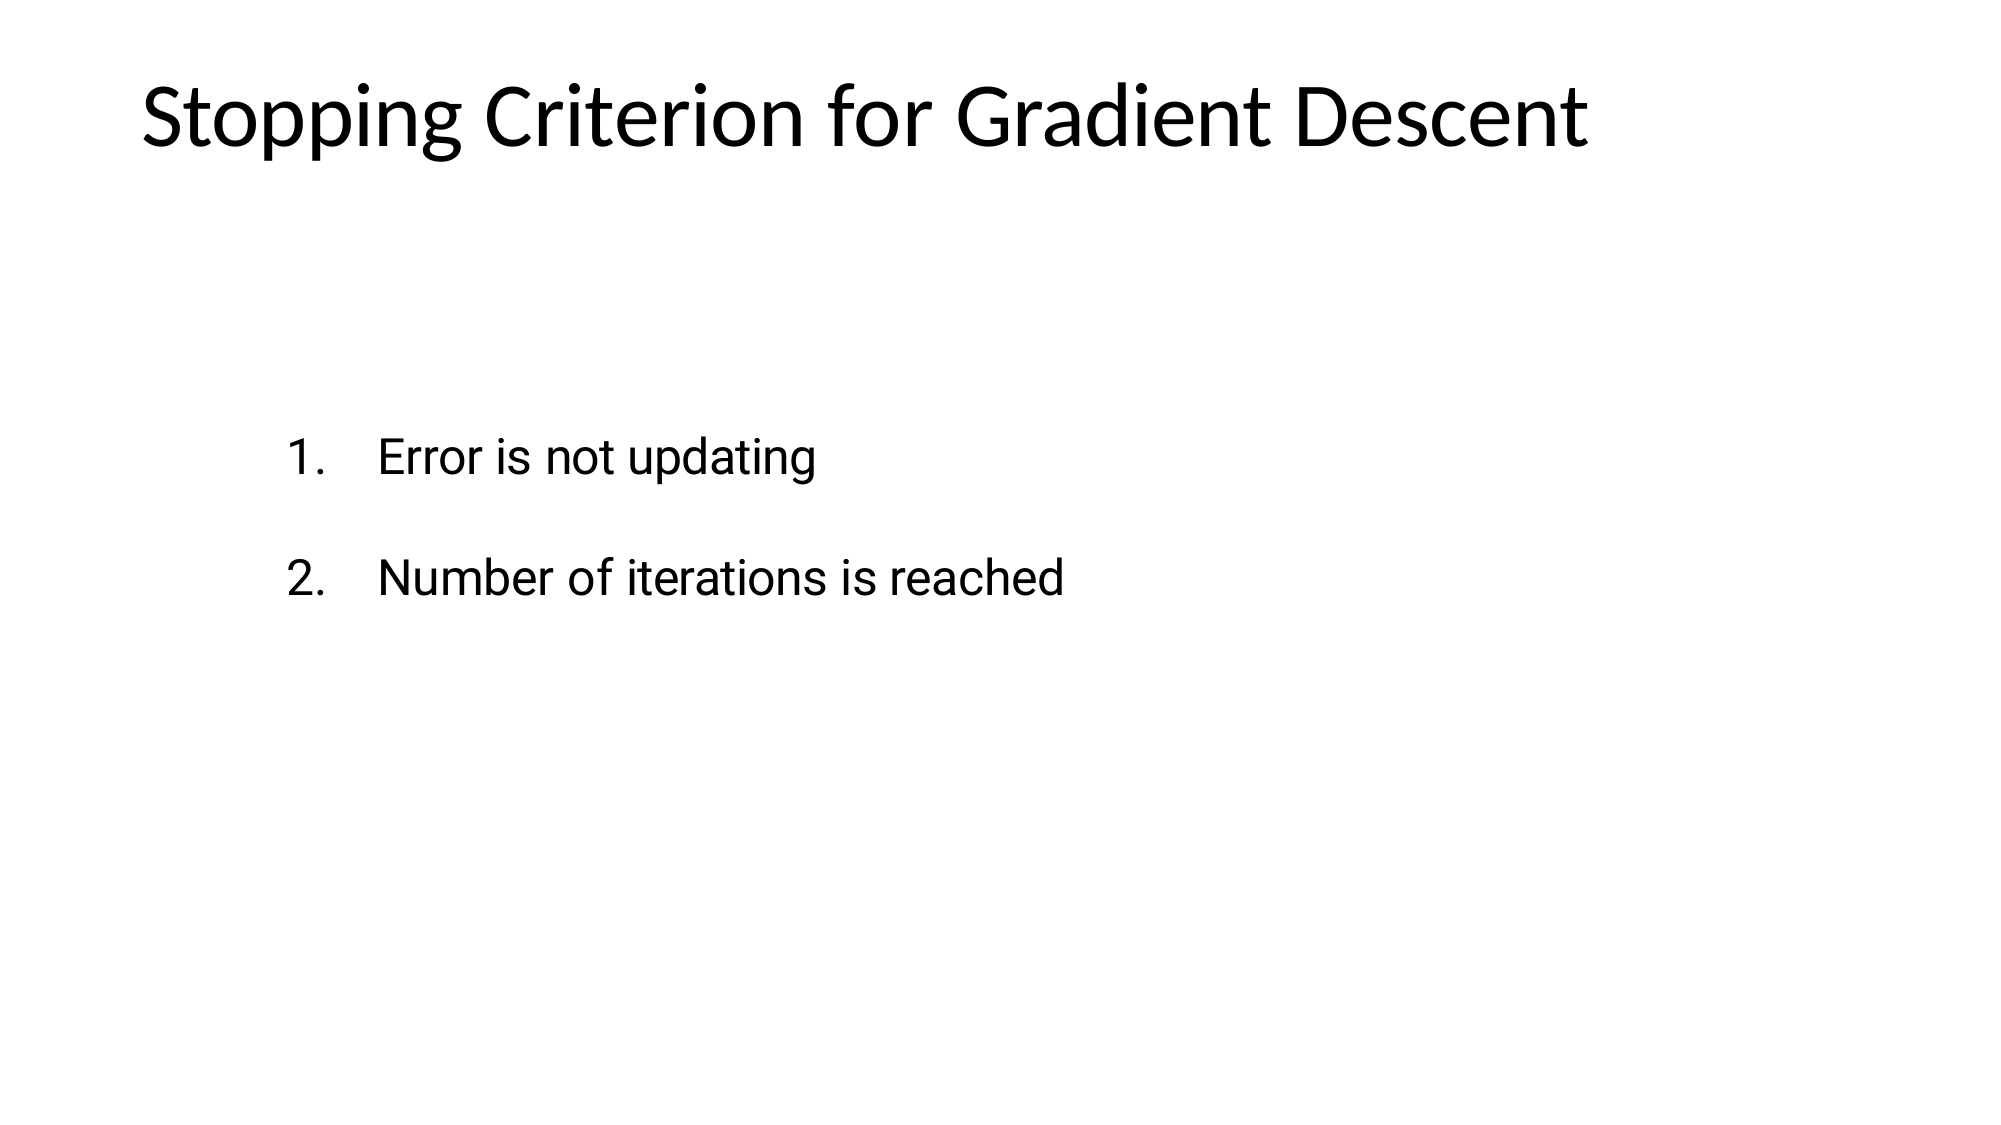

# Stopping Criterion for Gradient Descent
Error is not updating

Number of iterations is reached